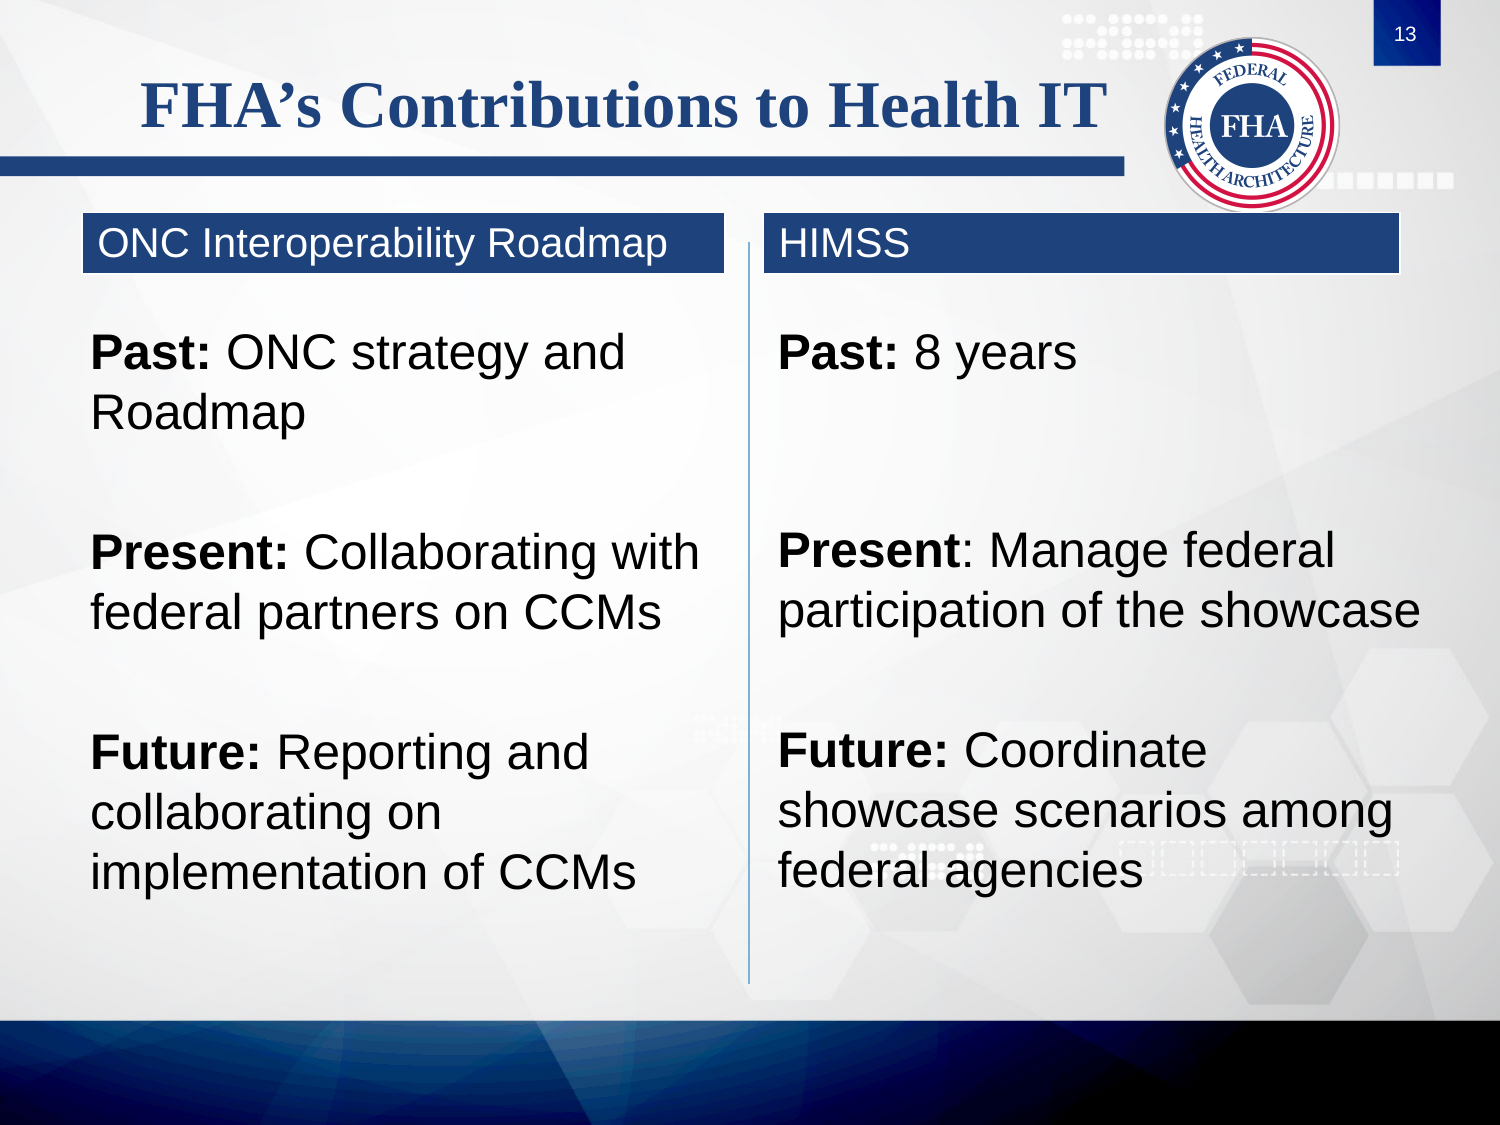

13
# FHA’s Contributions to Health IT
| ONC Interoperability Roadmap |
| --- |
| HIMSS |
| --- |

Past: ONC strategy and Roadmap

Present: Collaborating with federal partners on CCMs

Future: Reporting and collaborating on implementation of CCMs

Past: 8 years

Present: Manage federal participation of the showcase

Future: Coordinate showcase scenarios among federal agencies